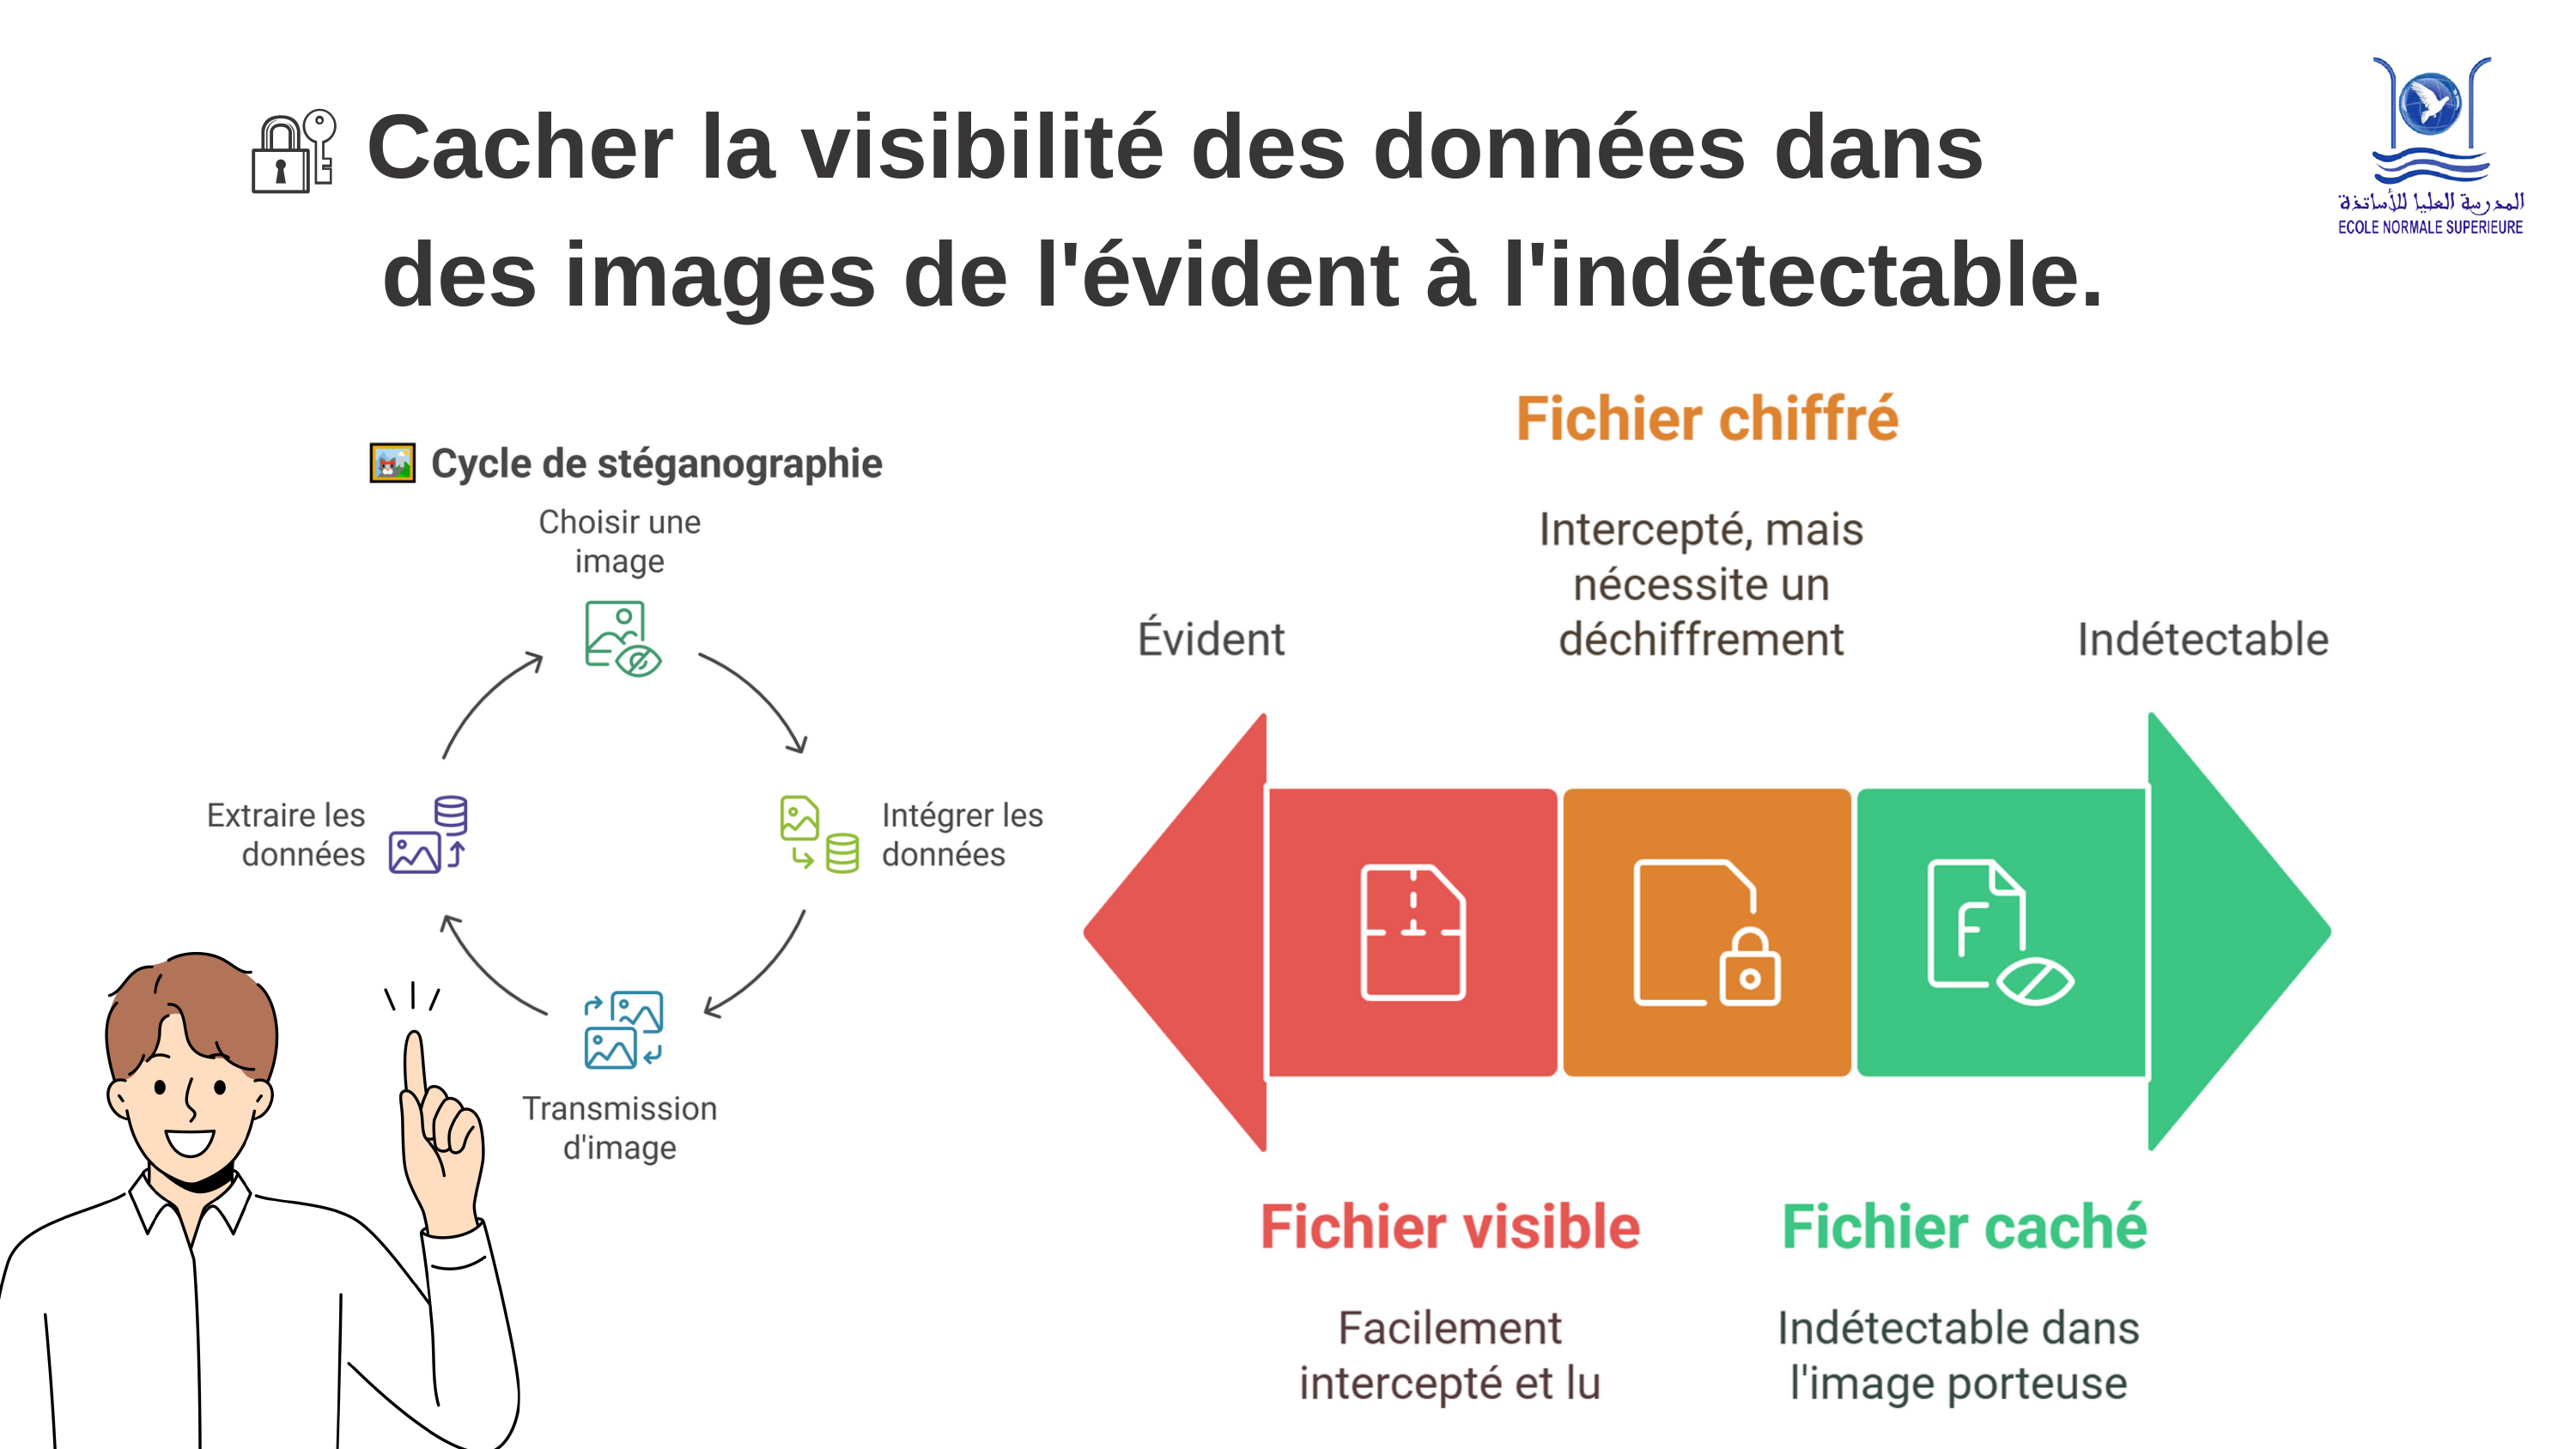

🔐 Cacher la visibilité des données dans
         des images de l'évident à l'indétectable.